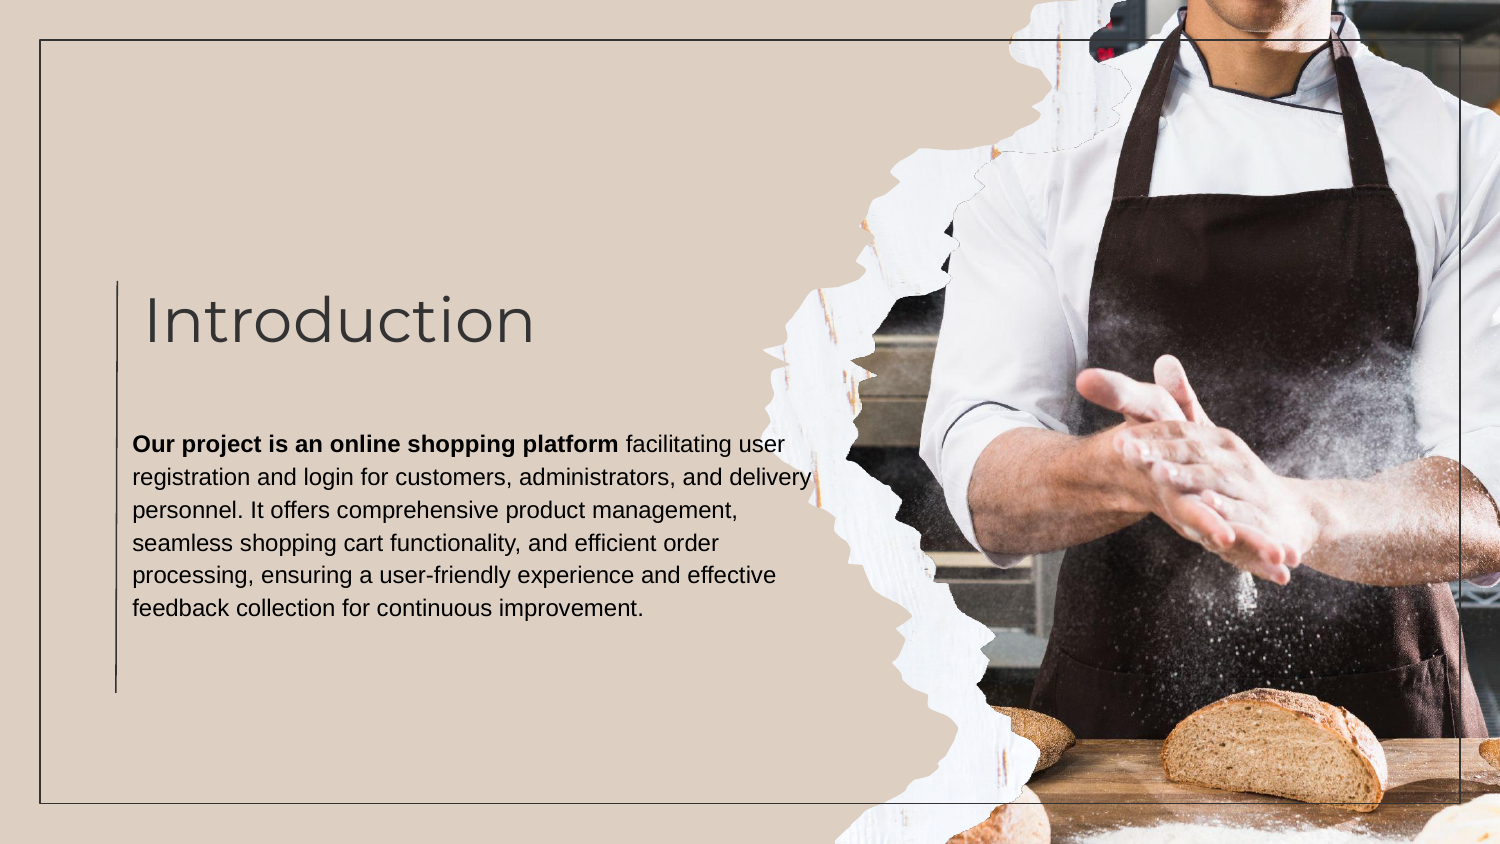

# Introduction
Our project is an online shopping platform facilitating user registration and login for customers, administrators, and delivery personnel. It offers comprehensive product management, seamless shopping cart functionality, and efficient order processing, ensuring a user-friendly experience and effective feedback collection for continuous improvement.